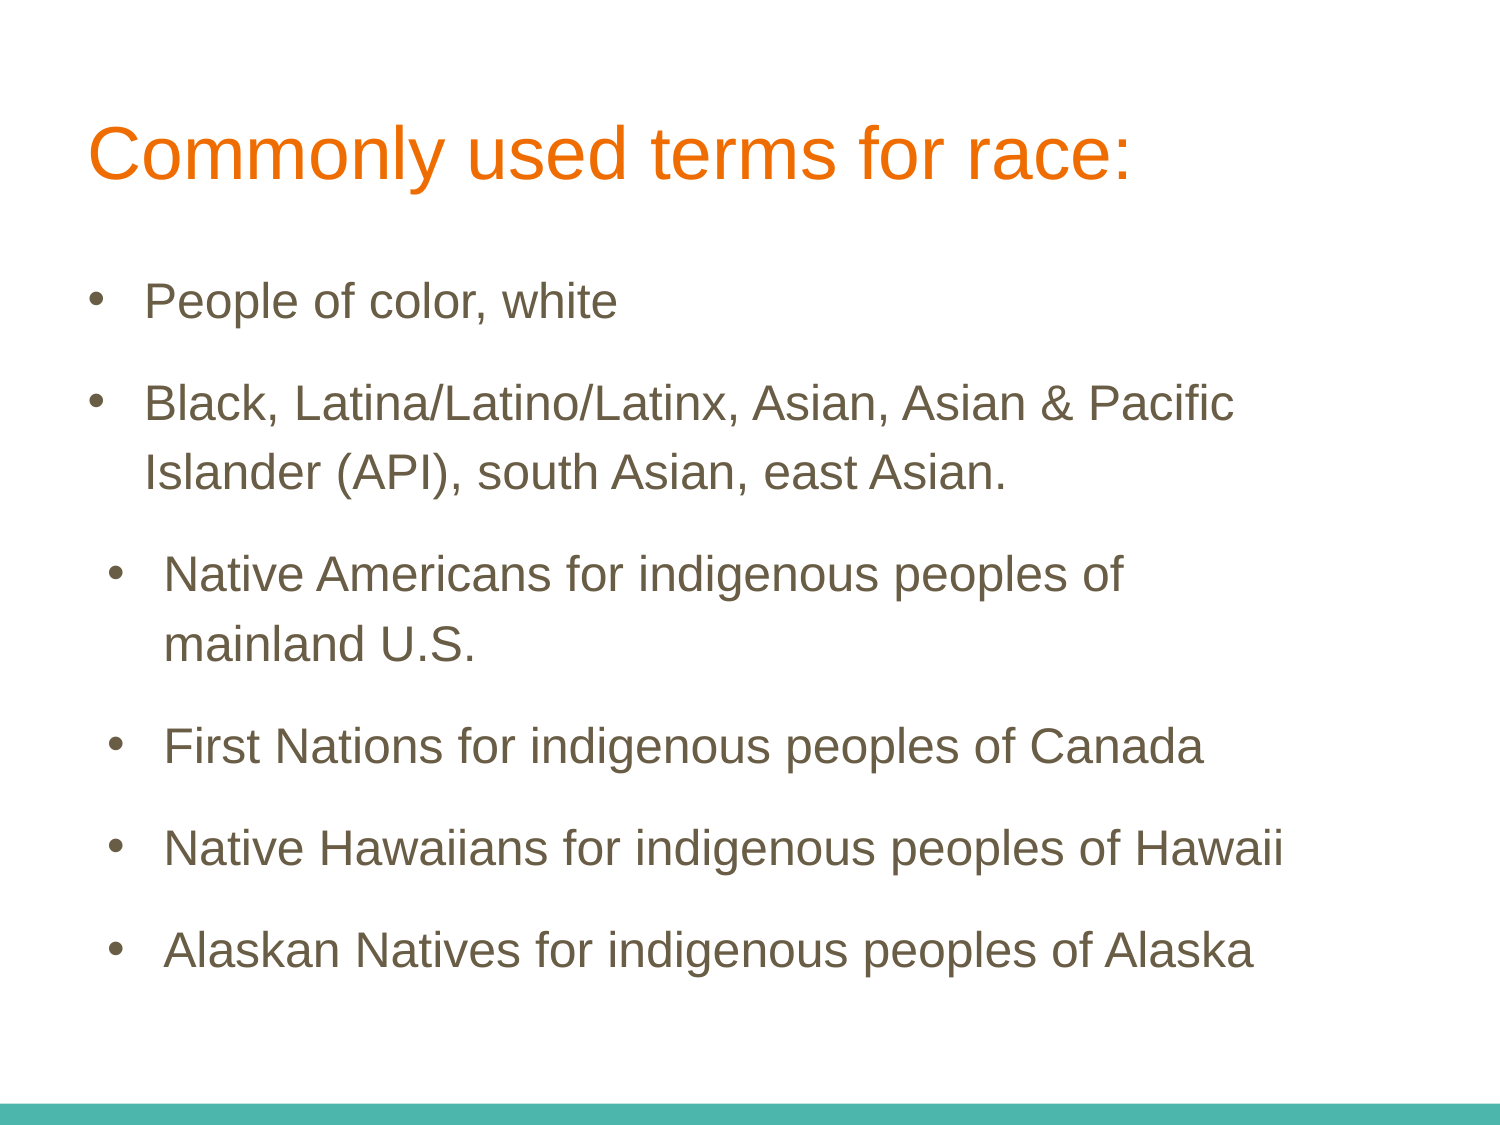

# Commonly used terms for race:
People of color, white
Black, Latina/Latino/Latinx, Asian, Asian & Pacific Islander (API), south Asian, east Asian.
Native Americans for indigenous peoples of mainland U.S.
First Nations for indigenous peoples of Canada
Native Hawaiians for indigenous peoples of Hawaii
Alaskan Natives for indigenous peoples of Alaska